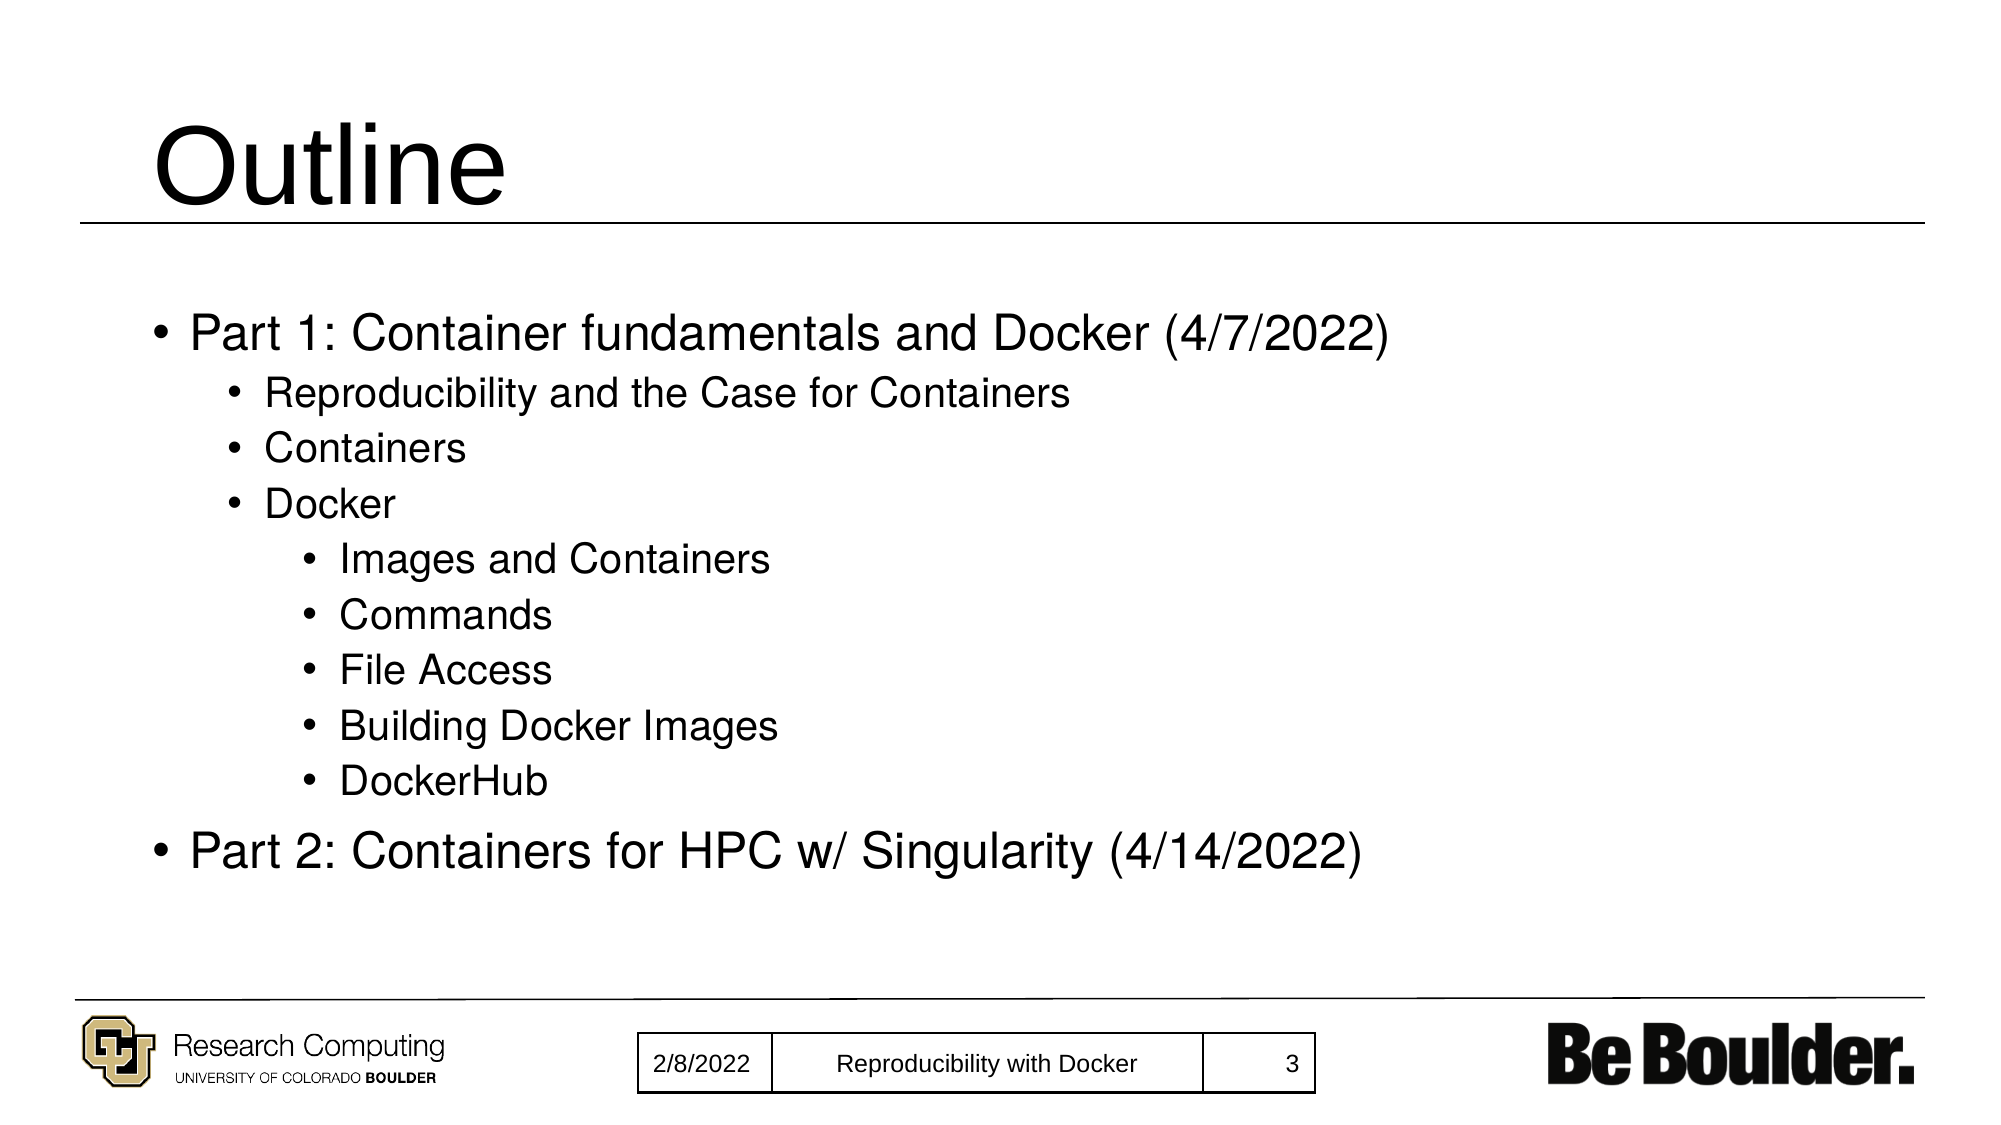

# Outline
Part 1: Container fundamentals and Docker (4/7/2022)
Reproducibility and the Case for Containers
Containers
Docker
Images and Containers
Commands
File Access
Building Docker Images
DockerHub
Part 2: Containers for HPC w/ Singularity (4/14/2022)
2/8/2022
3
Reproducibility with Docker